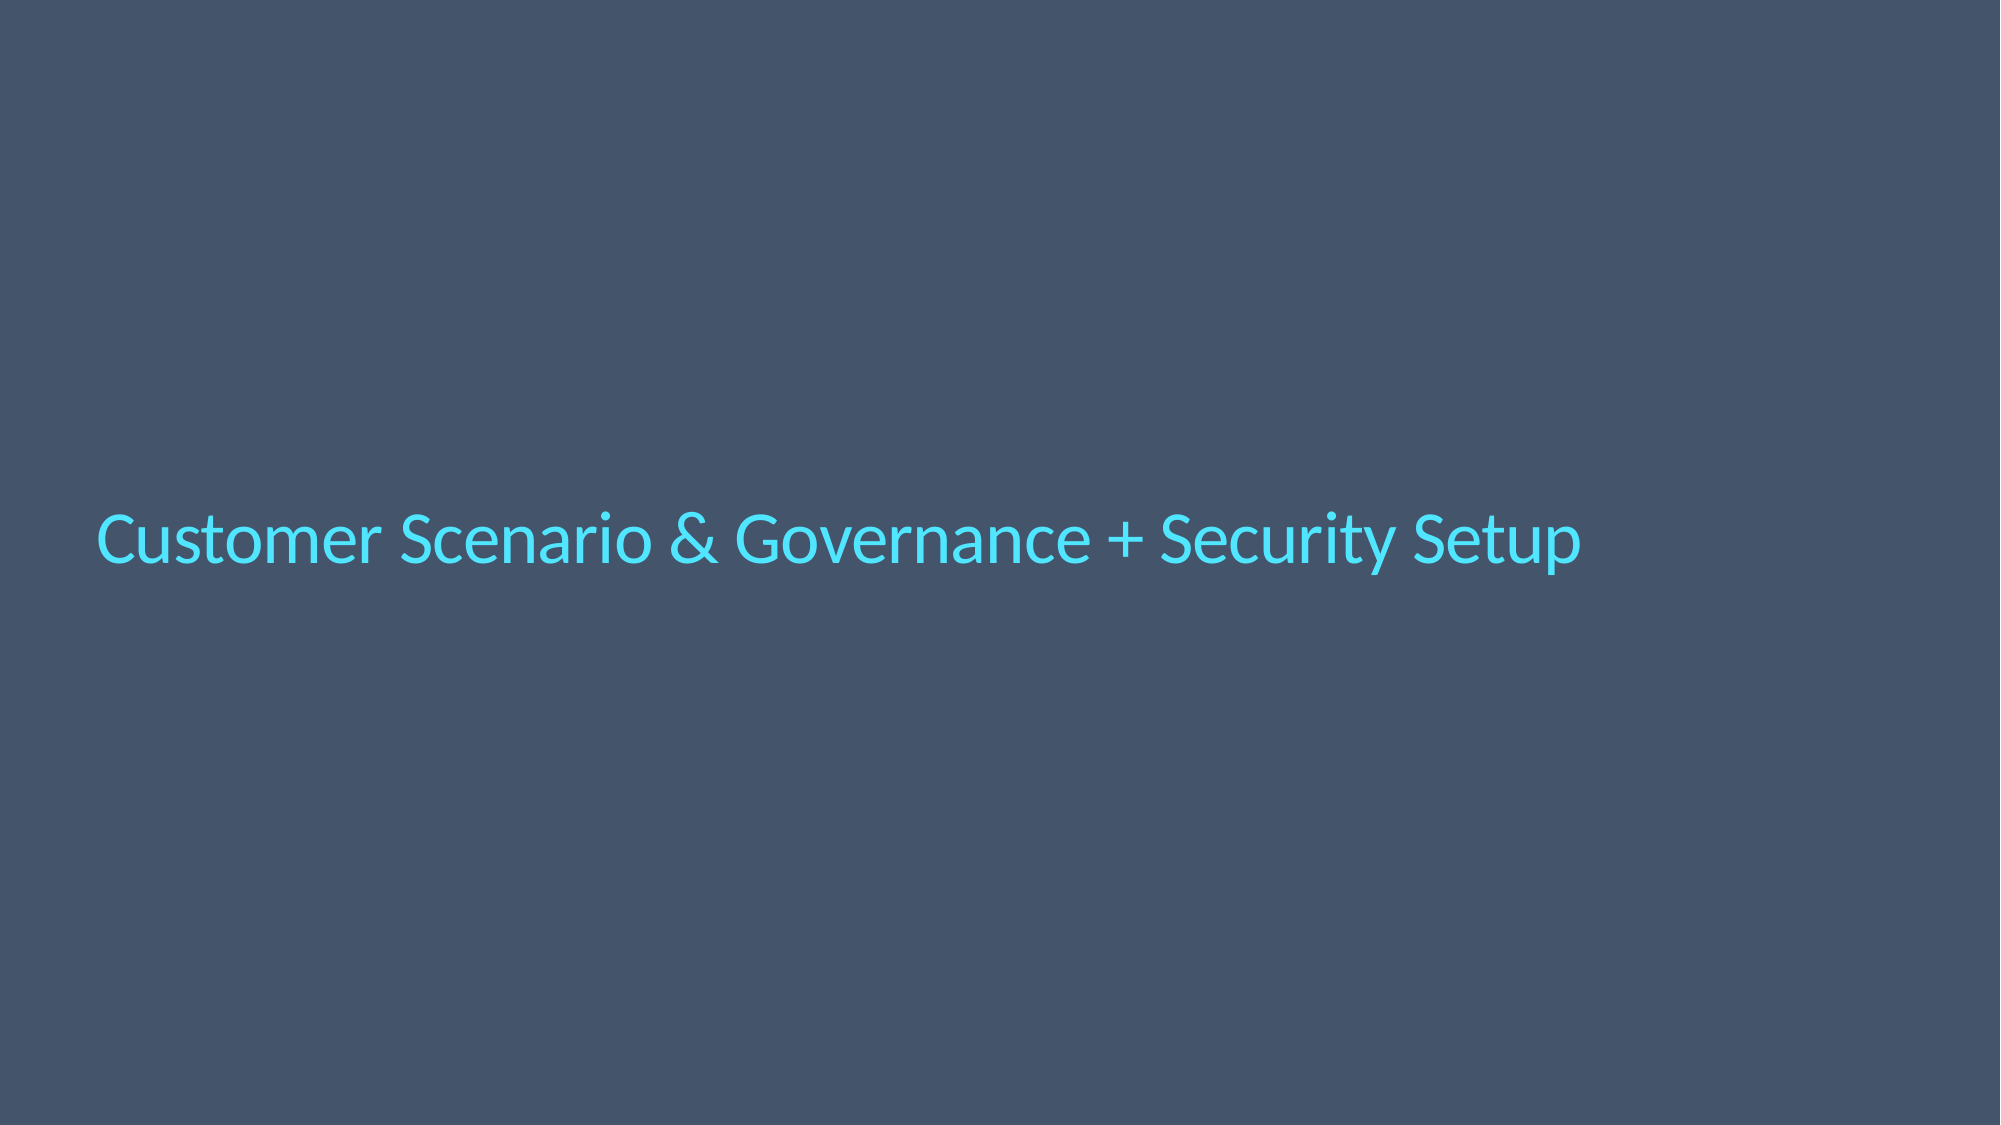

# Customer Scenario & Governance + Security Setup